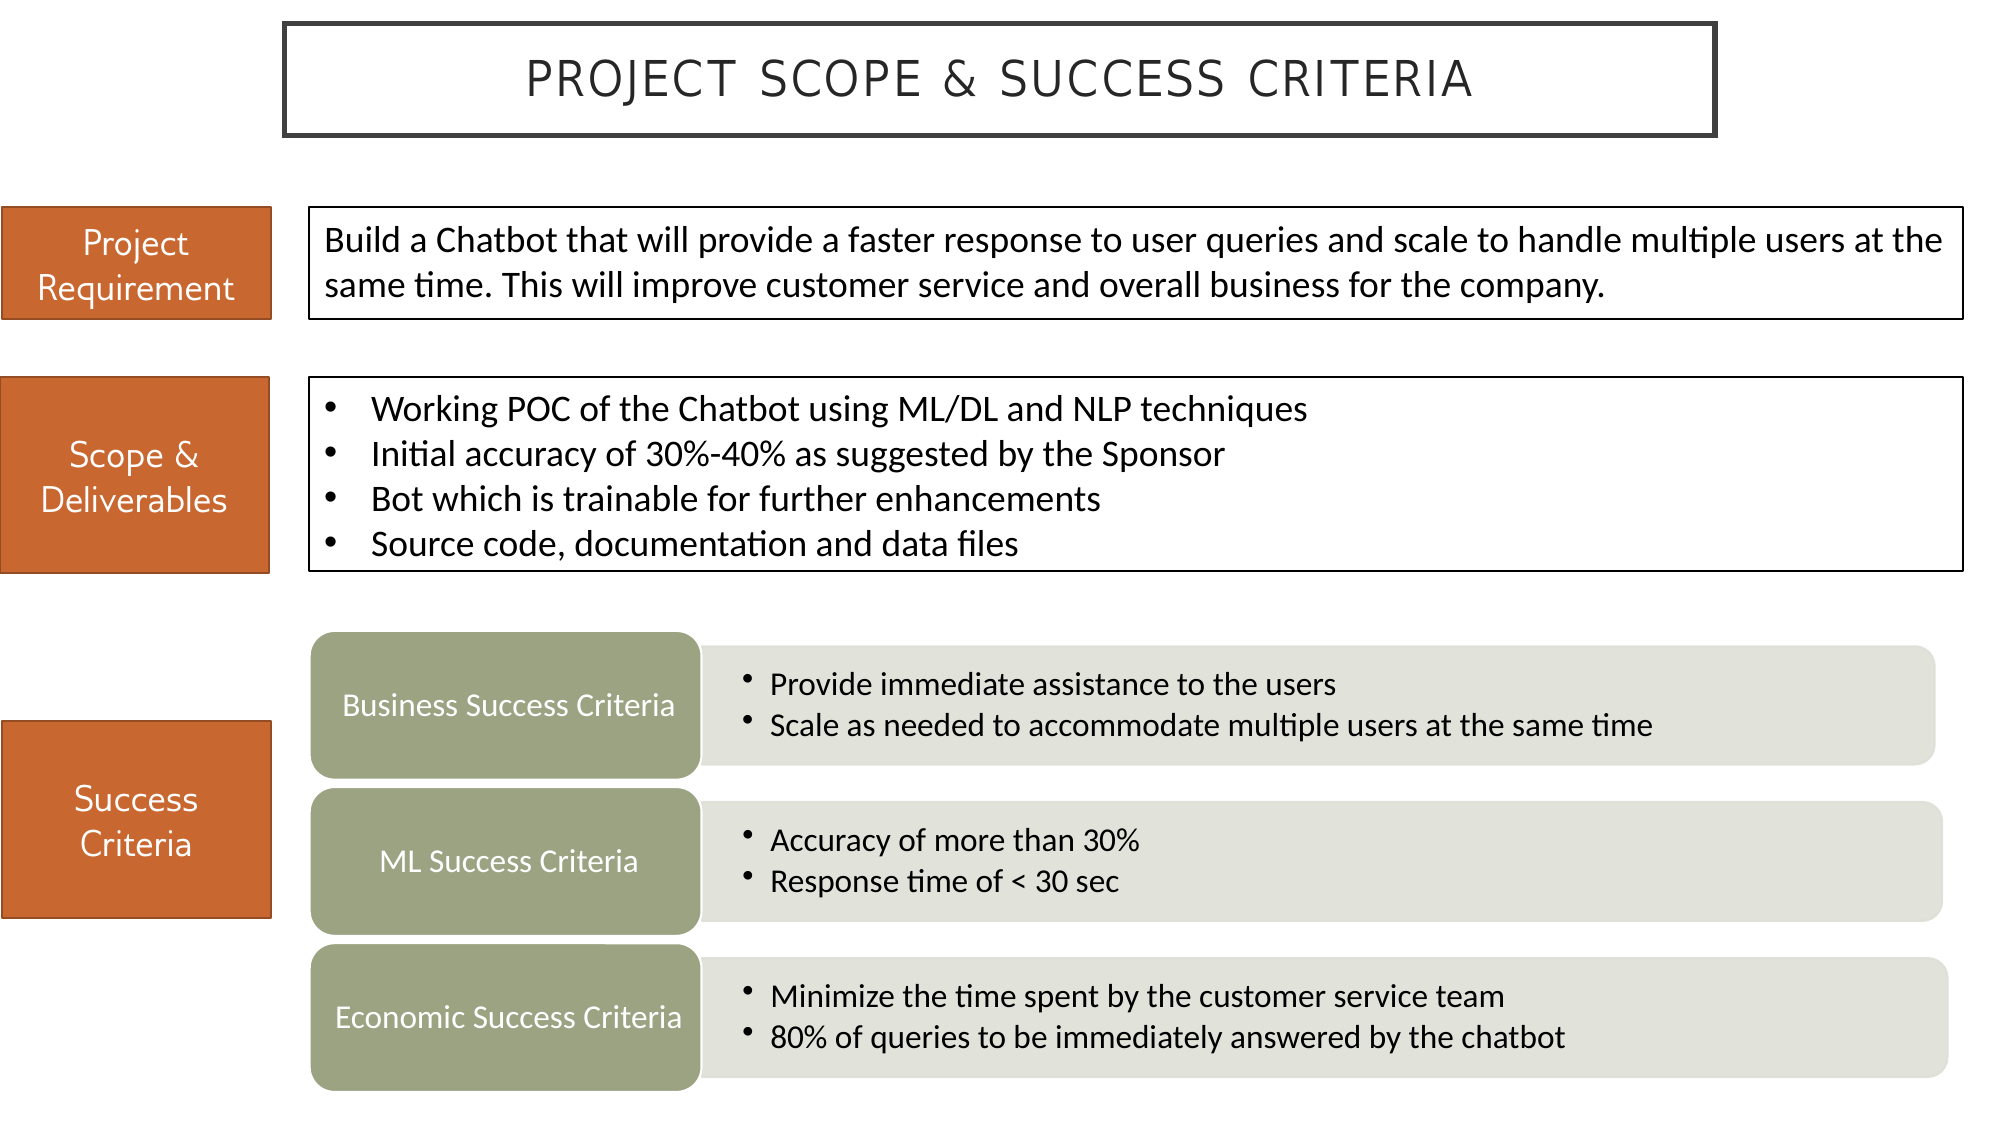

# Project Scope & Success Criteria
Project Requirement
Build a Chatbot that will provide a faster response to user queries and scale to handle multiple users at the same time. This will improve customer service and overall business for the company.

Scope & Deliverables
Working POC of the Chatbot using ML/DL and NLP techniques
Initial accuracy of 30%-40% as suggested by the Sponsor
Bot which is trainable for further enhancements
Source code, documentation and data files
Provide immediate assistance to the users
Scale as needed to accommodate multiple users at the same time
Business Success Criteria
Accuracy of more than 30%
Response time of < 30 sec
ML Success Criteria
Minimize the time spent by the customer service team
80% of queries to be immediately answered by the chatbot
Economic Success Criteria
Success Criteria